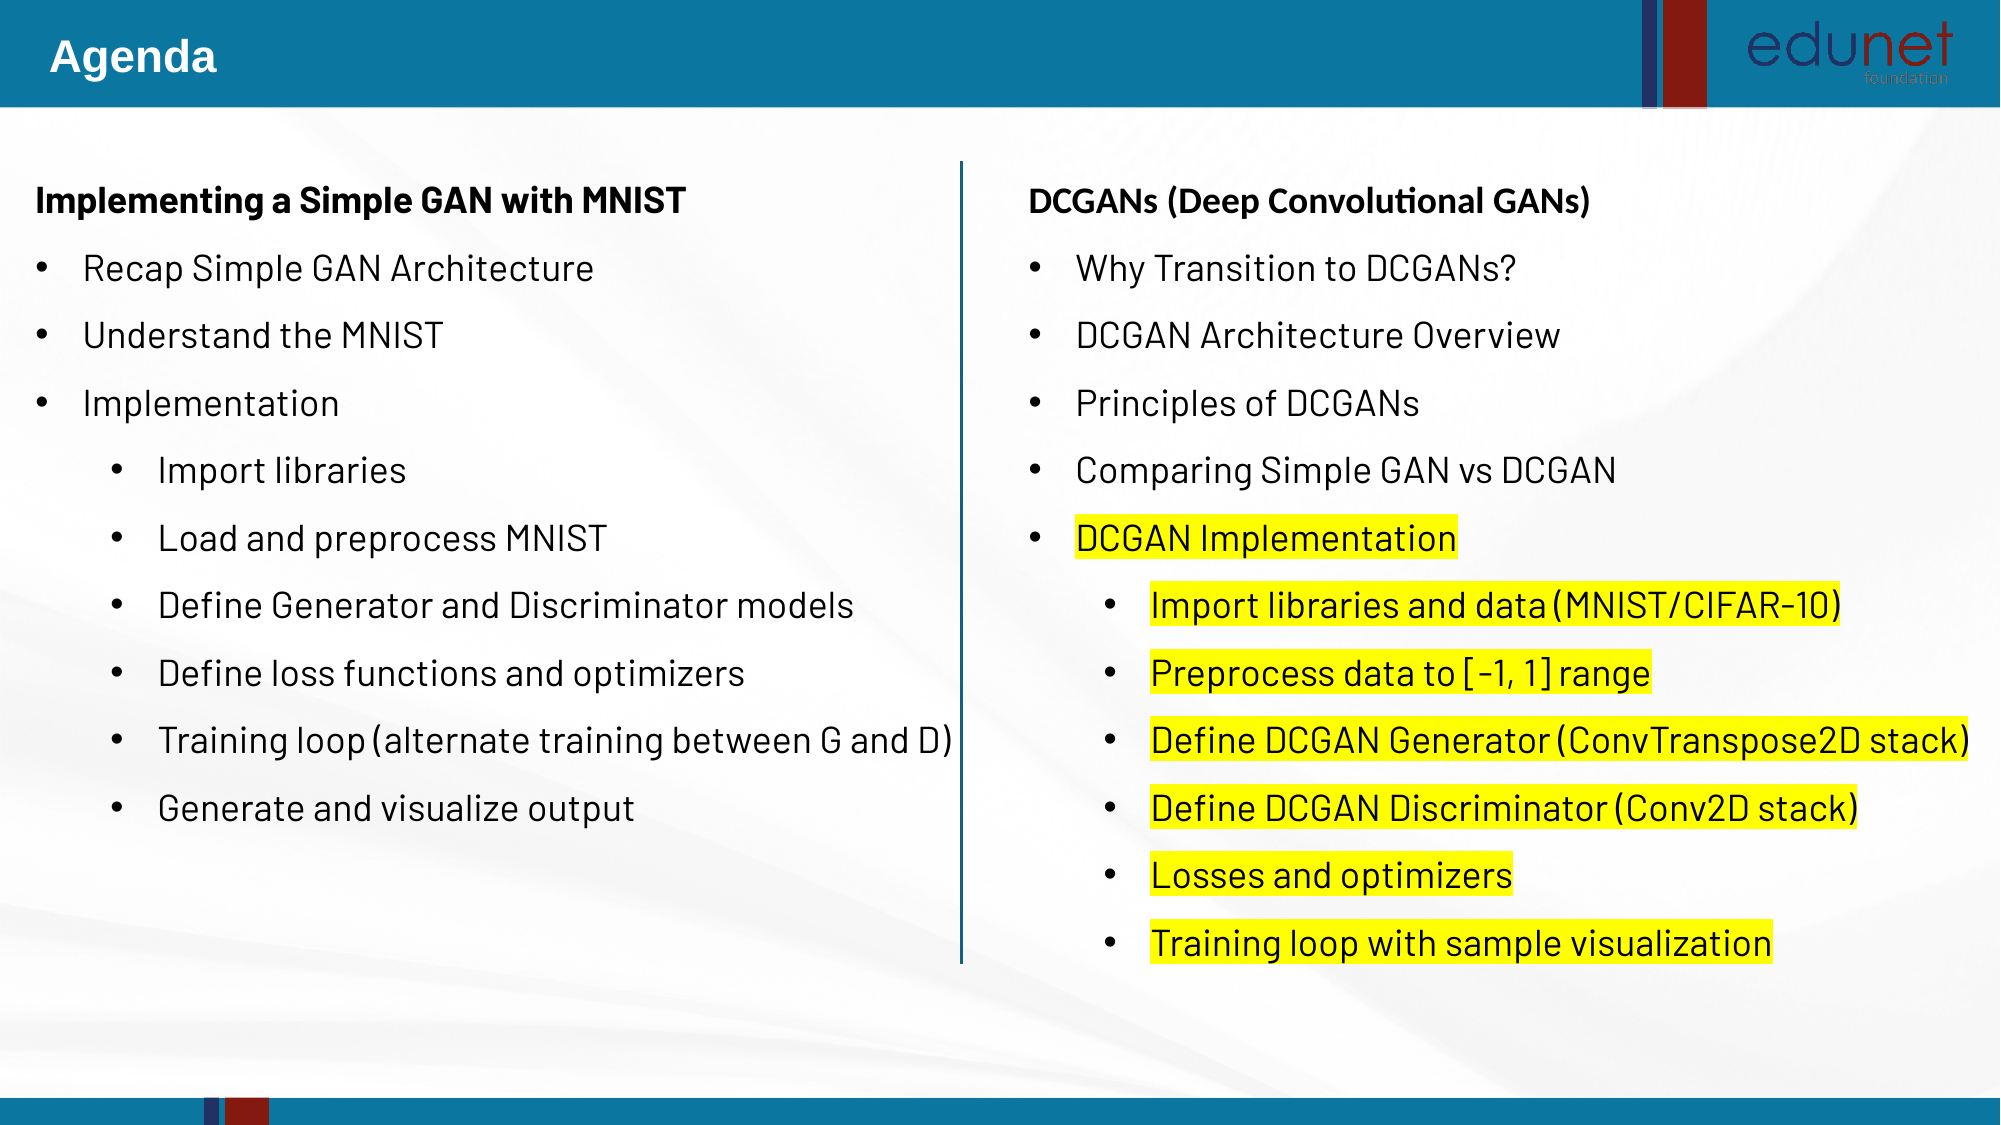

Agenda
Implementing a Simple GAN with MNIST
Recap Simple GAN Architecture
Understand the MNIST
Implementation
Import libraries
Load and preprocess MNIST
Define Generator and Discriminator models
Define loss functions and optimizers
Training loop (alternate training between G and D)
Generate and visualize output

DCGANs (Deep Convolutional GANs)
Why Transition to DCGANs?
DCGAN Architecture Overview
Principles of DCGANs
Comparing Simple GAN vs DCGAN
DCGAN Implementation
Import libraries and data (MNIST/CIFAR-10)
Preprocess data to [-1, 1] range
Define DCGAN Generator (ConvTranspose2D stack)
Define DCGAN Discriminator (Conv2D stack)
Losses and optimizers
Training loop with sample visualization